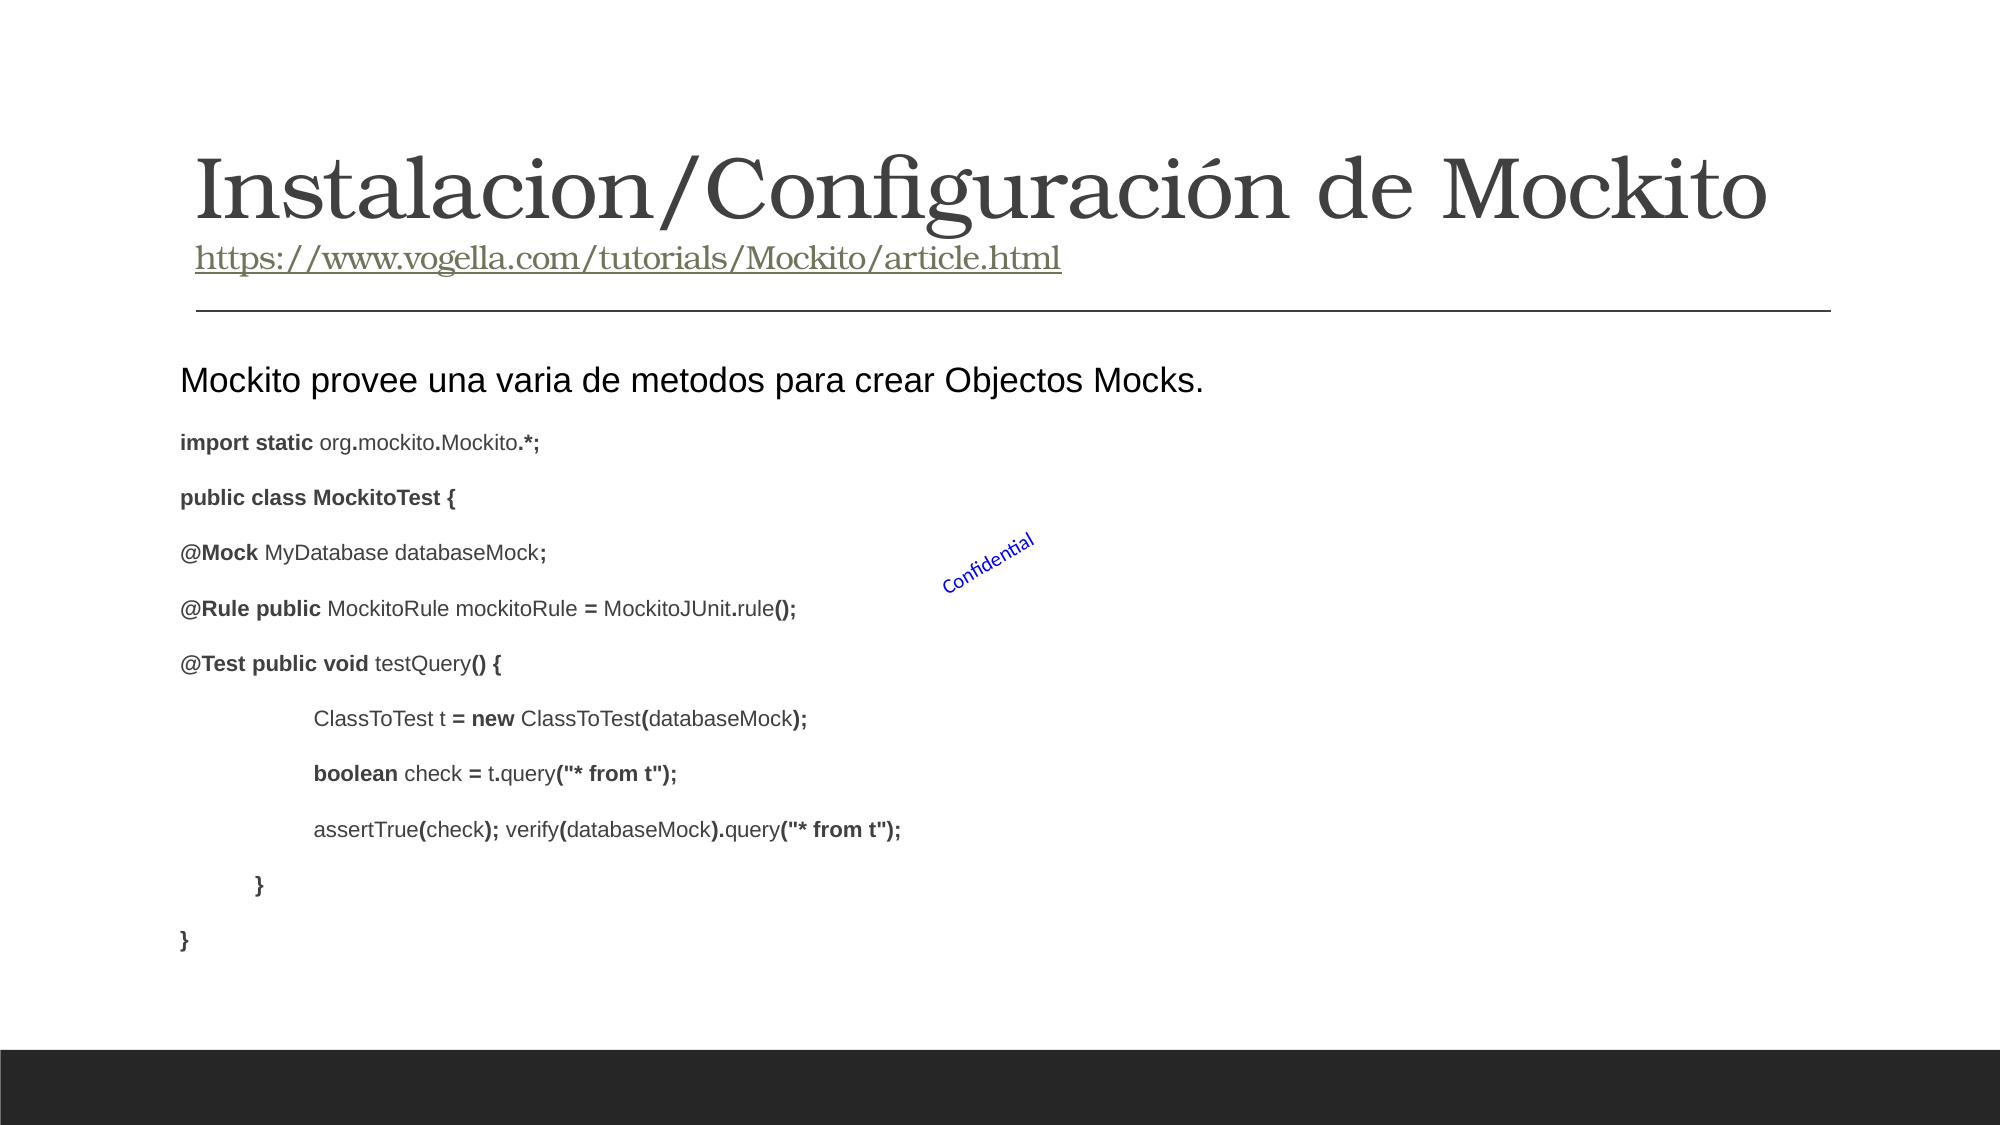

# Instalacion/Configuración de Mockito https://www.vogella.com/tutorials/Mockito/article.html
Mockito provee una varia de metodos para crear Objectos Mocks.
import static org.mockito.Mockito.*;
public class MockitoTest {
@Mock MyDatabase databaseMock;
@Rule public MockitoRule mockitoRule = MockitoJUnit.rule();
@Test public void testQuery() {
	ClassToTest t = new ClassToTest(databaseMock);
	boolean check = t.query("* from t");
	assertTrue(check); verify(databaseMock).query("* from t");
            }
}